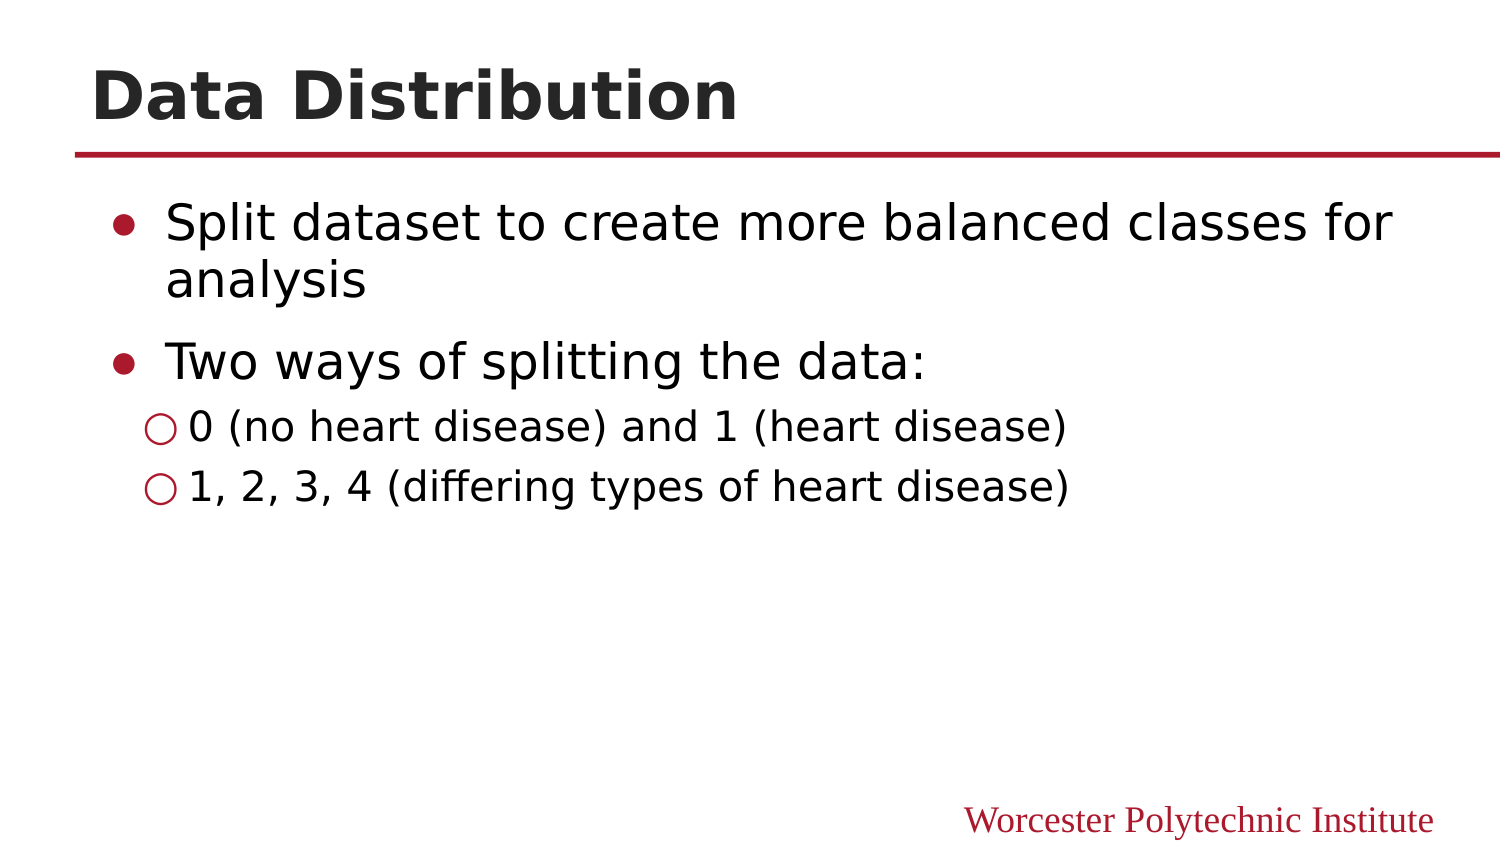

# Data Distribution
Split dataset to create more balanced classes for analysis
Two ways of splitting the data:
0 (no heart disease) and 1 (heart disease)
1, 2, 3, 4 (differing types of heart disease)